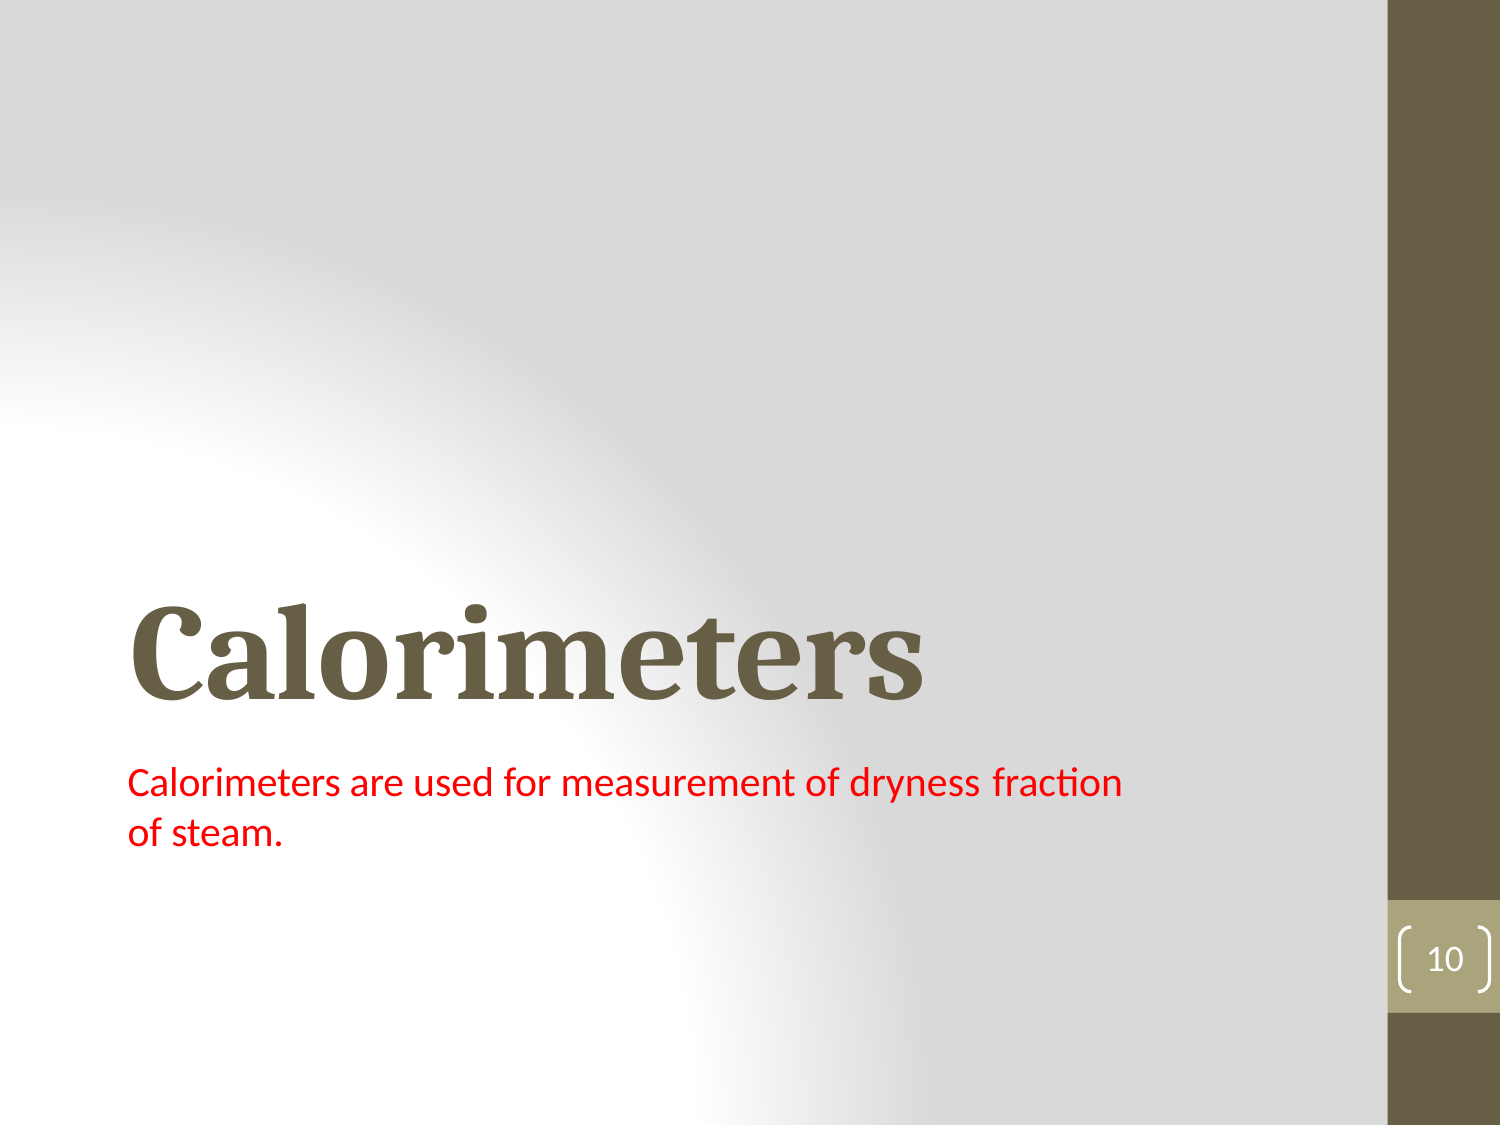

Calorimeters
Calorimeters are used for measurement of dryness fraction
of steam.

10